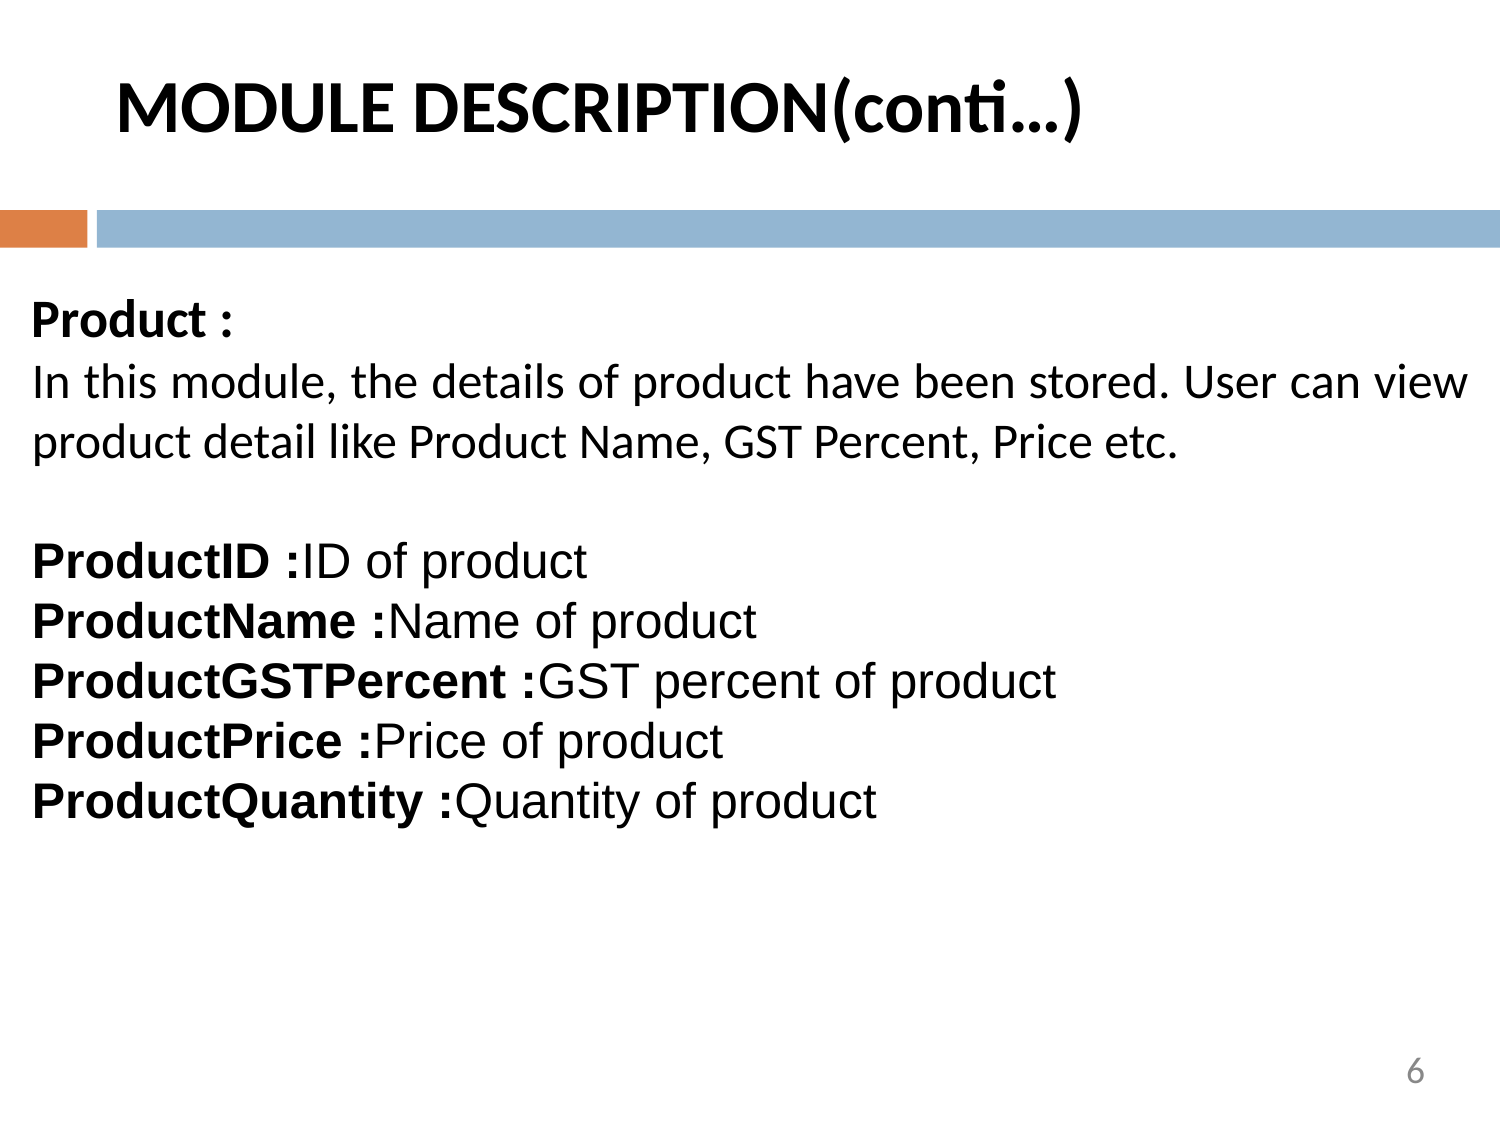

# MODULE DESCRIPTION(conti…)
Product :
In this module, the details of product have been stored. User can view product detail like Product Name, GST Percent, Price etc.

ProductID :ID of product
ProductName :Name of product
ProductGSTPercent :GST percent of product
ProductPrice :Price of product
ProductQuantity :Quantity of product
6